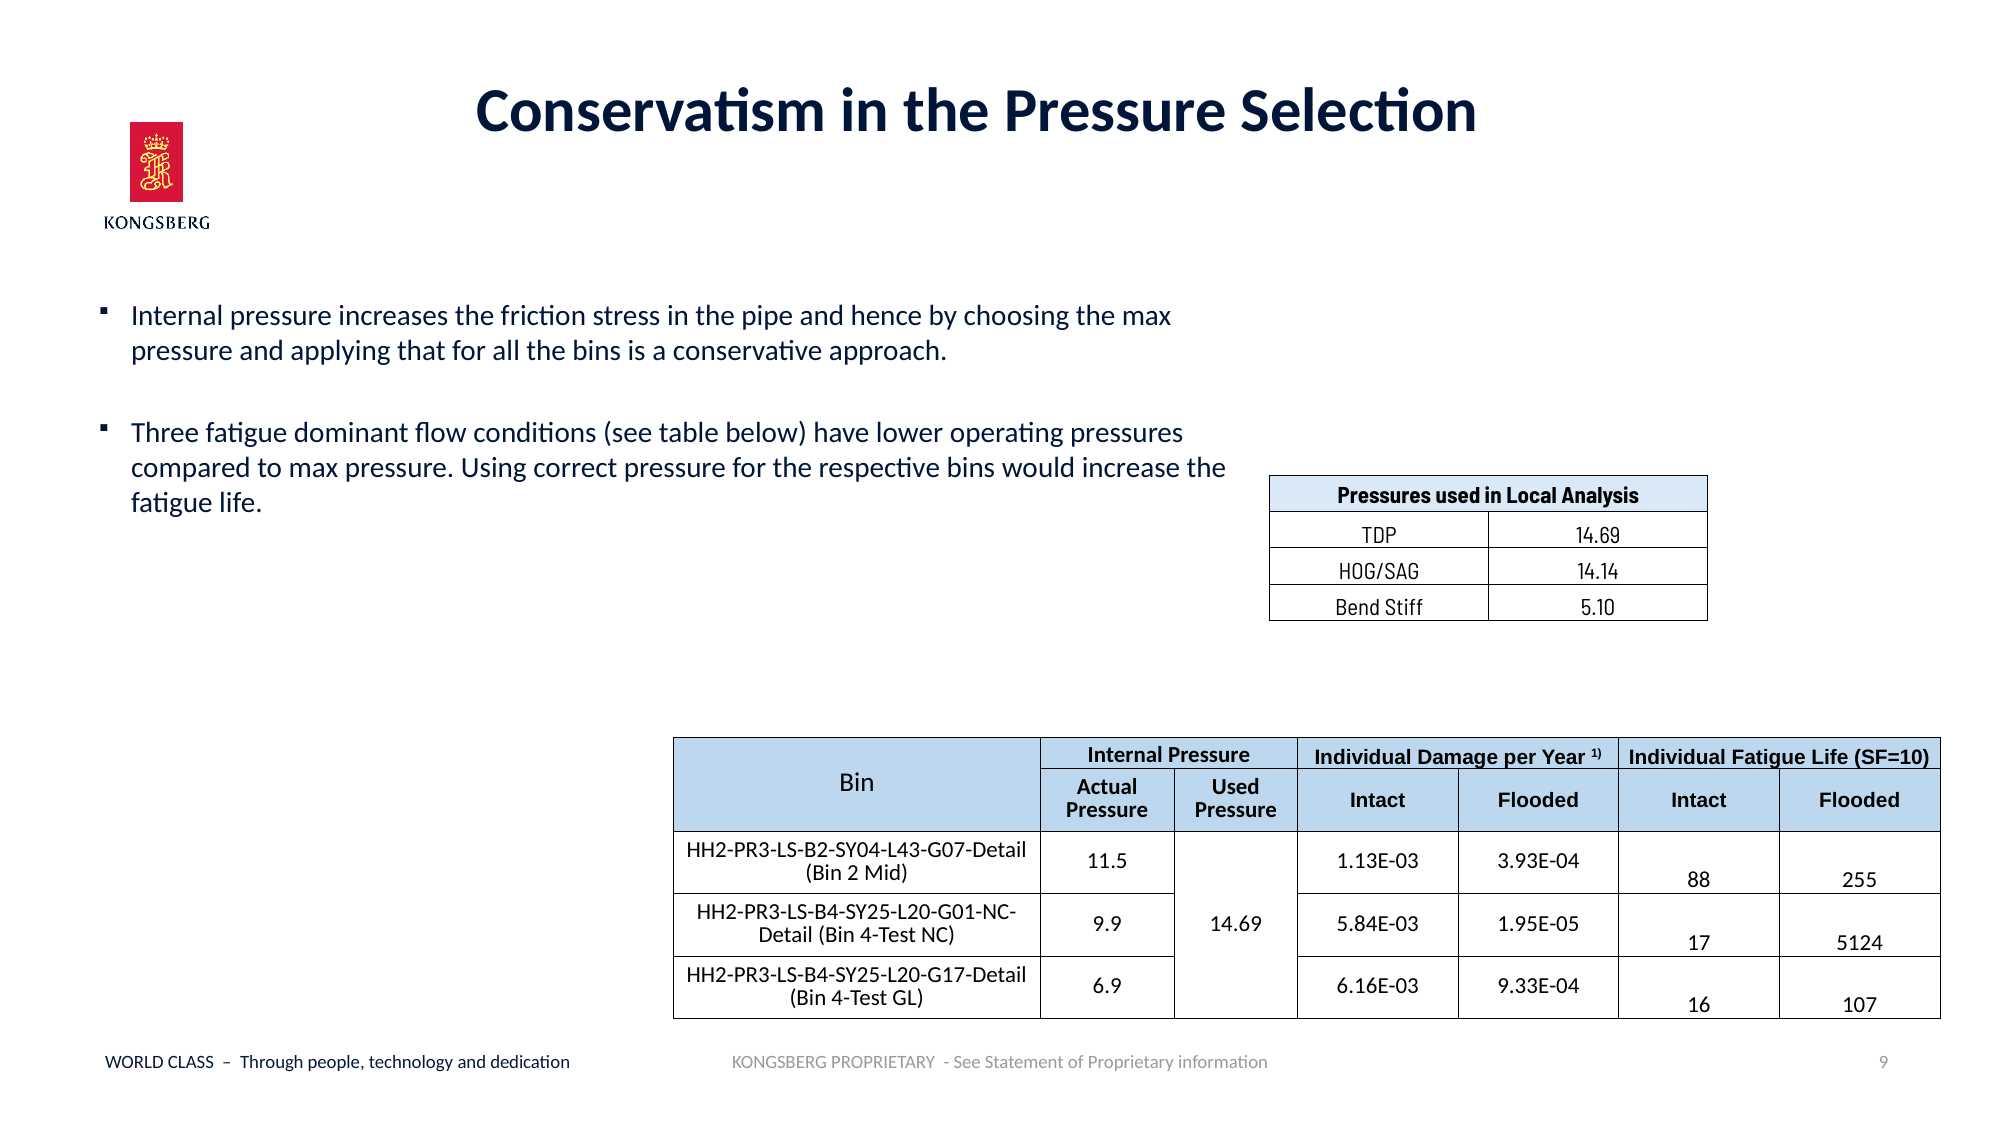

# Conservatism in the Pressure Selection

Internal pressure increases the friction stress in the pipe and hence by choosing the max pressure and applying that for all the bins is a conservative approach.
Three fatigue dominant flow conditions (see table below) have lower operating pressures compared to max pressure. Using correct pressure for the respective bins would increase the fatigue life.

| Pressures used in Local Analysis |  |
| --- | --- |
| TDP | 14.69 |
| HOG/SAG | 14.14 |
| Bend Stiff | 5.10 |
| Bin | Internal Pressure |  | Individual Damage per Year 1) |  | Individual Fatigue Life (SF=10) |  |
| --- | --- | --- | --- | --- | --- | --- |
|  | Actual Pressure | Used Pressure | Intact | Flooded | Intact | Flooded |
| HH2-PR3-LS-B2-SY04-L43-G07-Detail (Bin 2 Mid) | 11.5 | 14.69 | 1.13E-03 | 3.93E-04 | 88 | 255 |
| HH2-PR3-LS-B4-SY25-L20-G01-NC-Detail (Bin 4-Test NC) | 9.9 |  | 5.84E-03 | 1.95E-05 | 17 | 5124 |
| HH2-PR3-LS-B4-SY25-L20-G17-Detail (Bin 4-Test GL) | 6.9 |  | 6.16E-03 | 9.33E-04 | 16 | 107 |
9